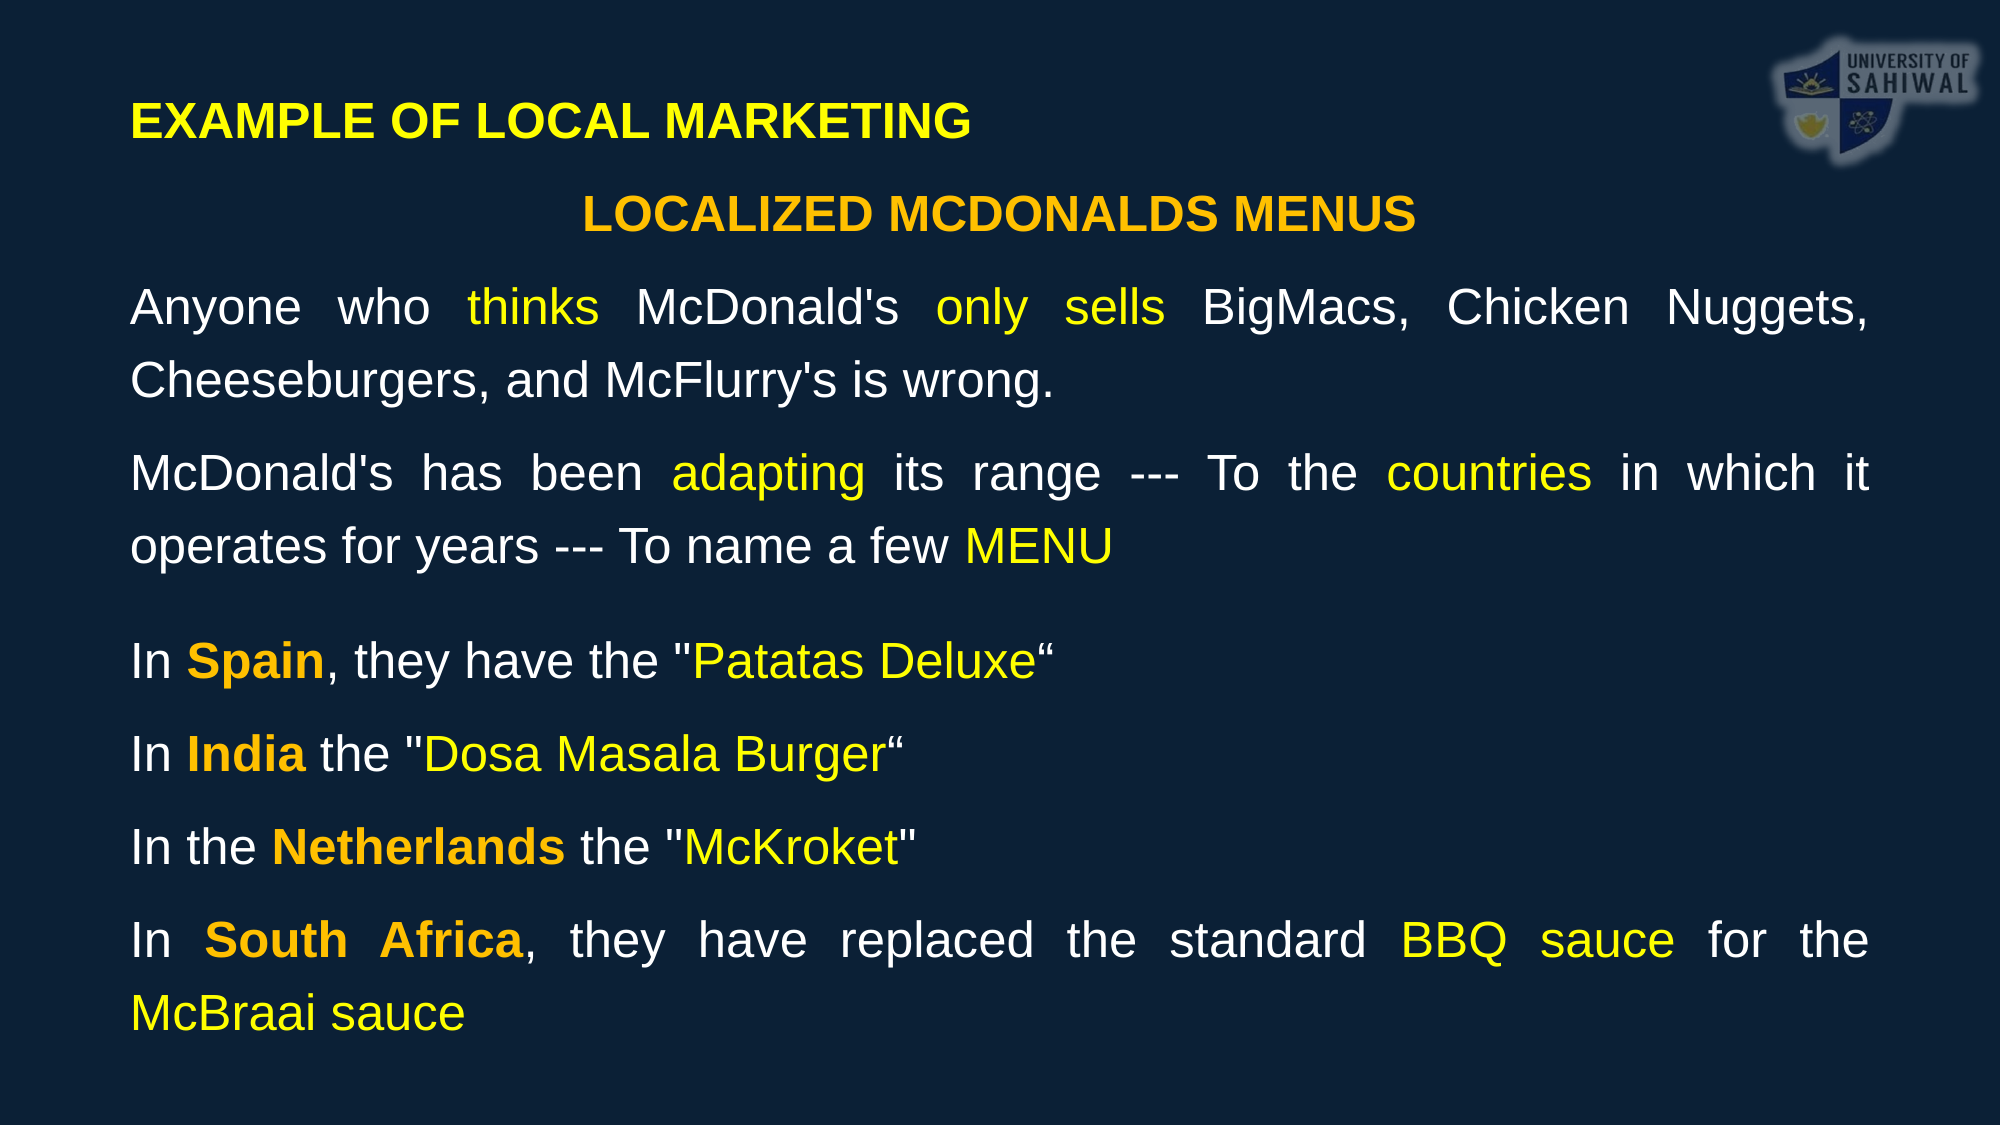

EXAMPLE OF LOCAL MARKETING
LOCALIZED MCDONALDS MENUS
Anyone who thinks McDonald's only sells BigMacs, Chicken Nuggets, Cheeseburgers, and McFlurry's is wrong.
McDonald's has been adapting its range --- To the countries in which it operates for years --- To name a few MENU

In Spain, they have the "Patatas Deluxe“
In India the "Dosa Masala Burger“
In the Netherlands the "McKroket"
In South Africa, they have replaced the standard BBQ sauce for the McBraai sauce